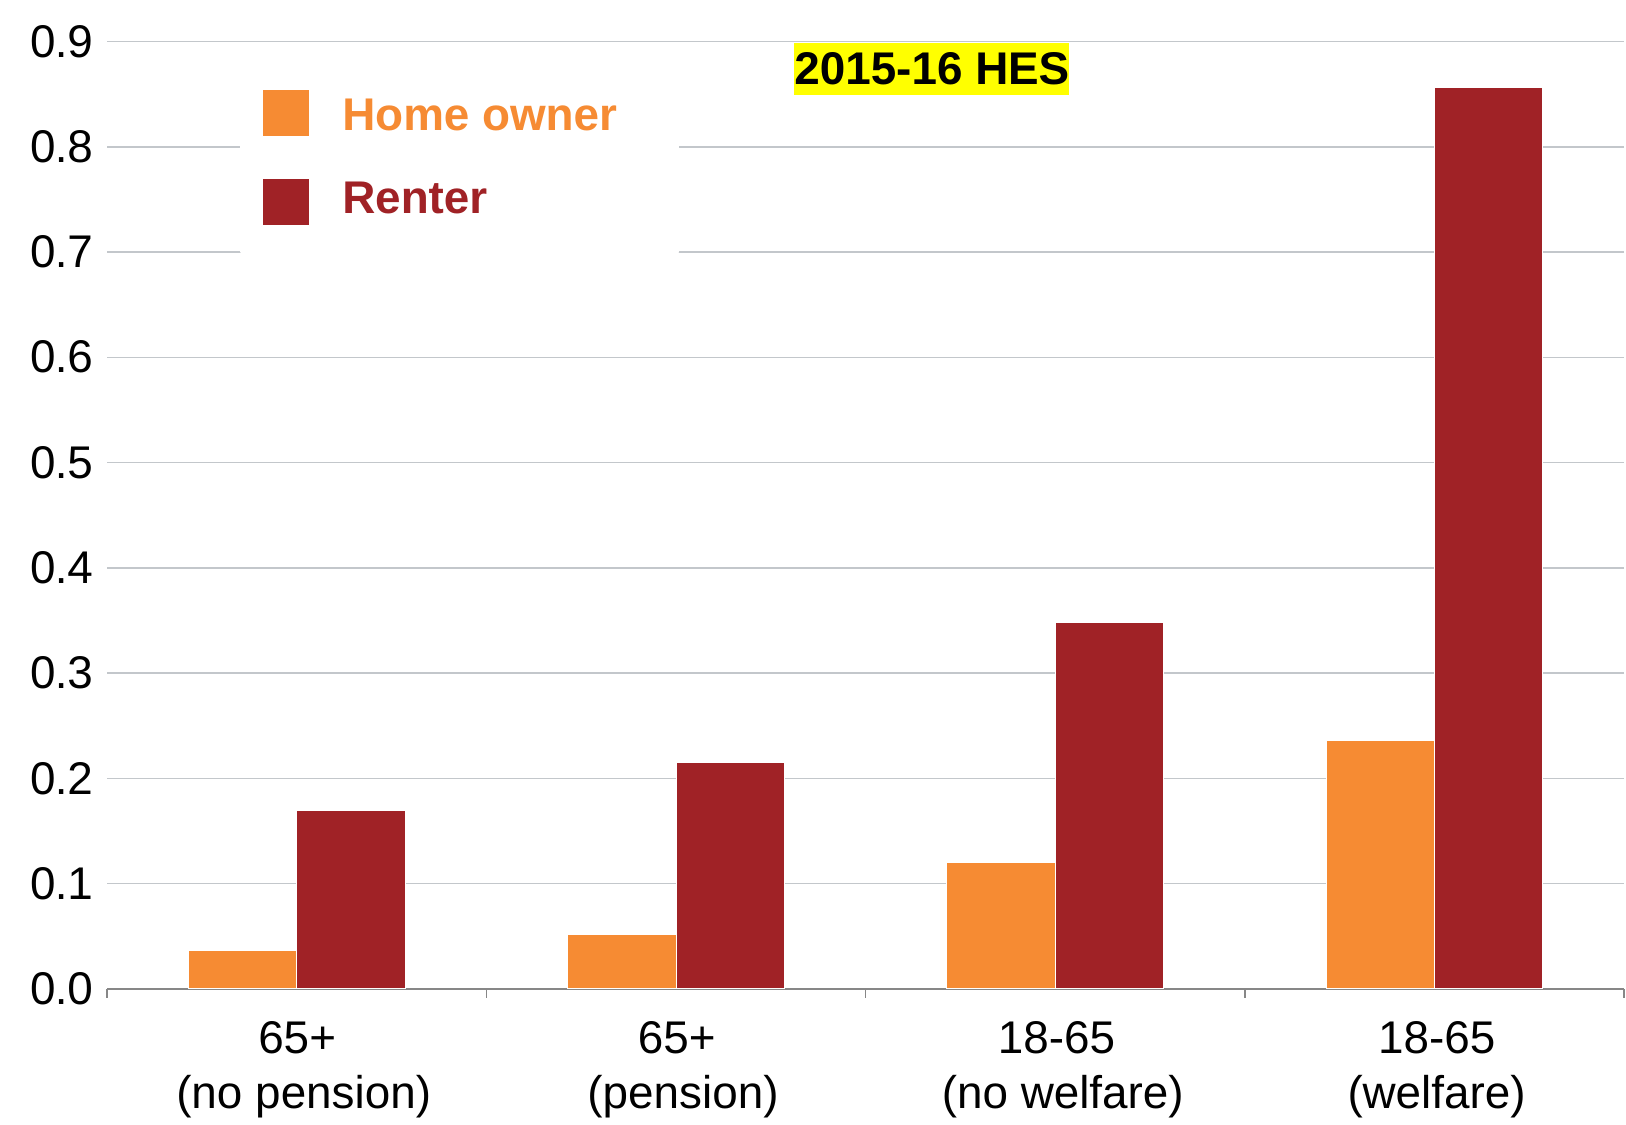

### Chart

| Category | Homeowner | Renter |
|---|---|---|
| 65+ (no pension | 0.03676432 | 0.16926975 |
| 65+ pension | 0.05198553 | 0.2154285 |
| 18-65 (no welfare) | 0.11997997 | 0.34848924 |
| 18-65 (welfare) | 0.23560646 | 0.85594216 |
2015-16 HES

Home owner
Renter

65+
(no pension)
65+
(pension)
18-65
(no welfare)
18-65 (welfare)